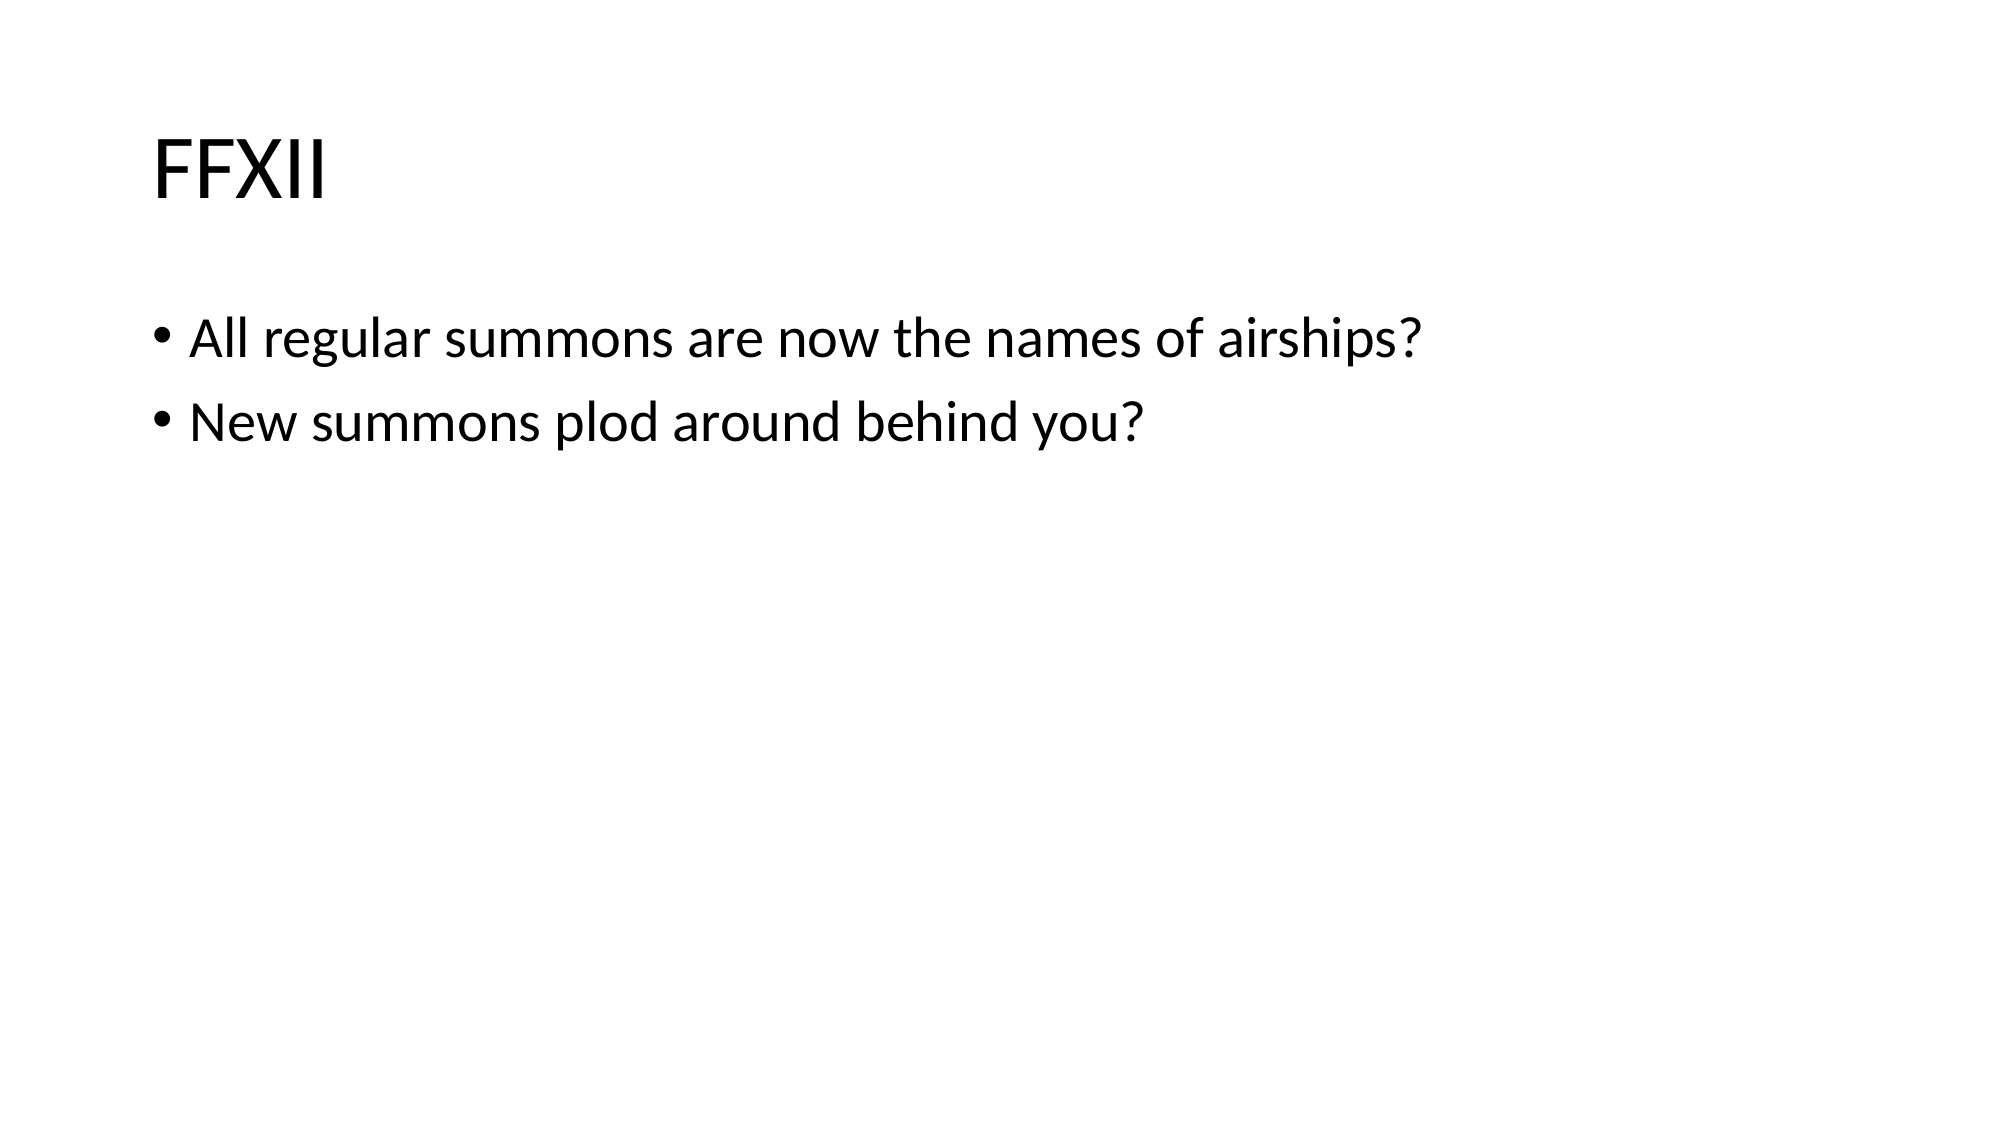

# FFXII
All regular summons are now the names of airships?
New summons plod around behind you?